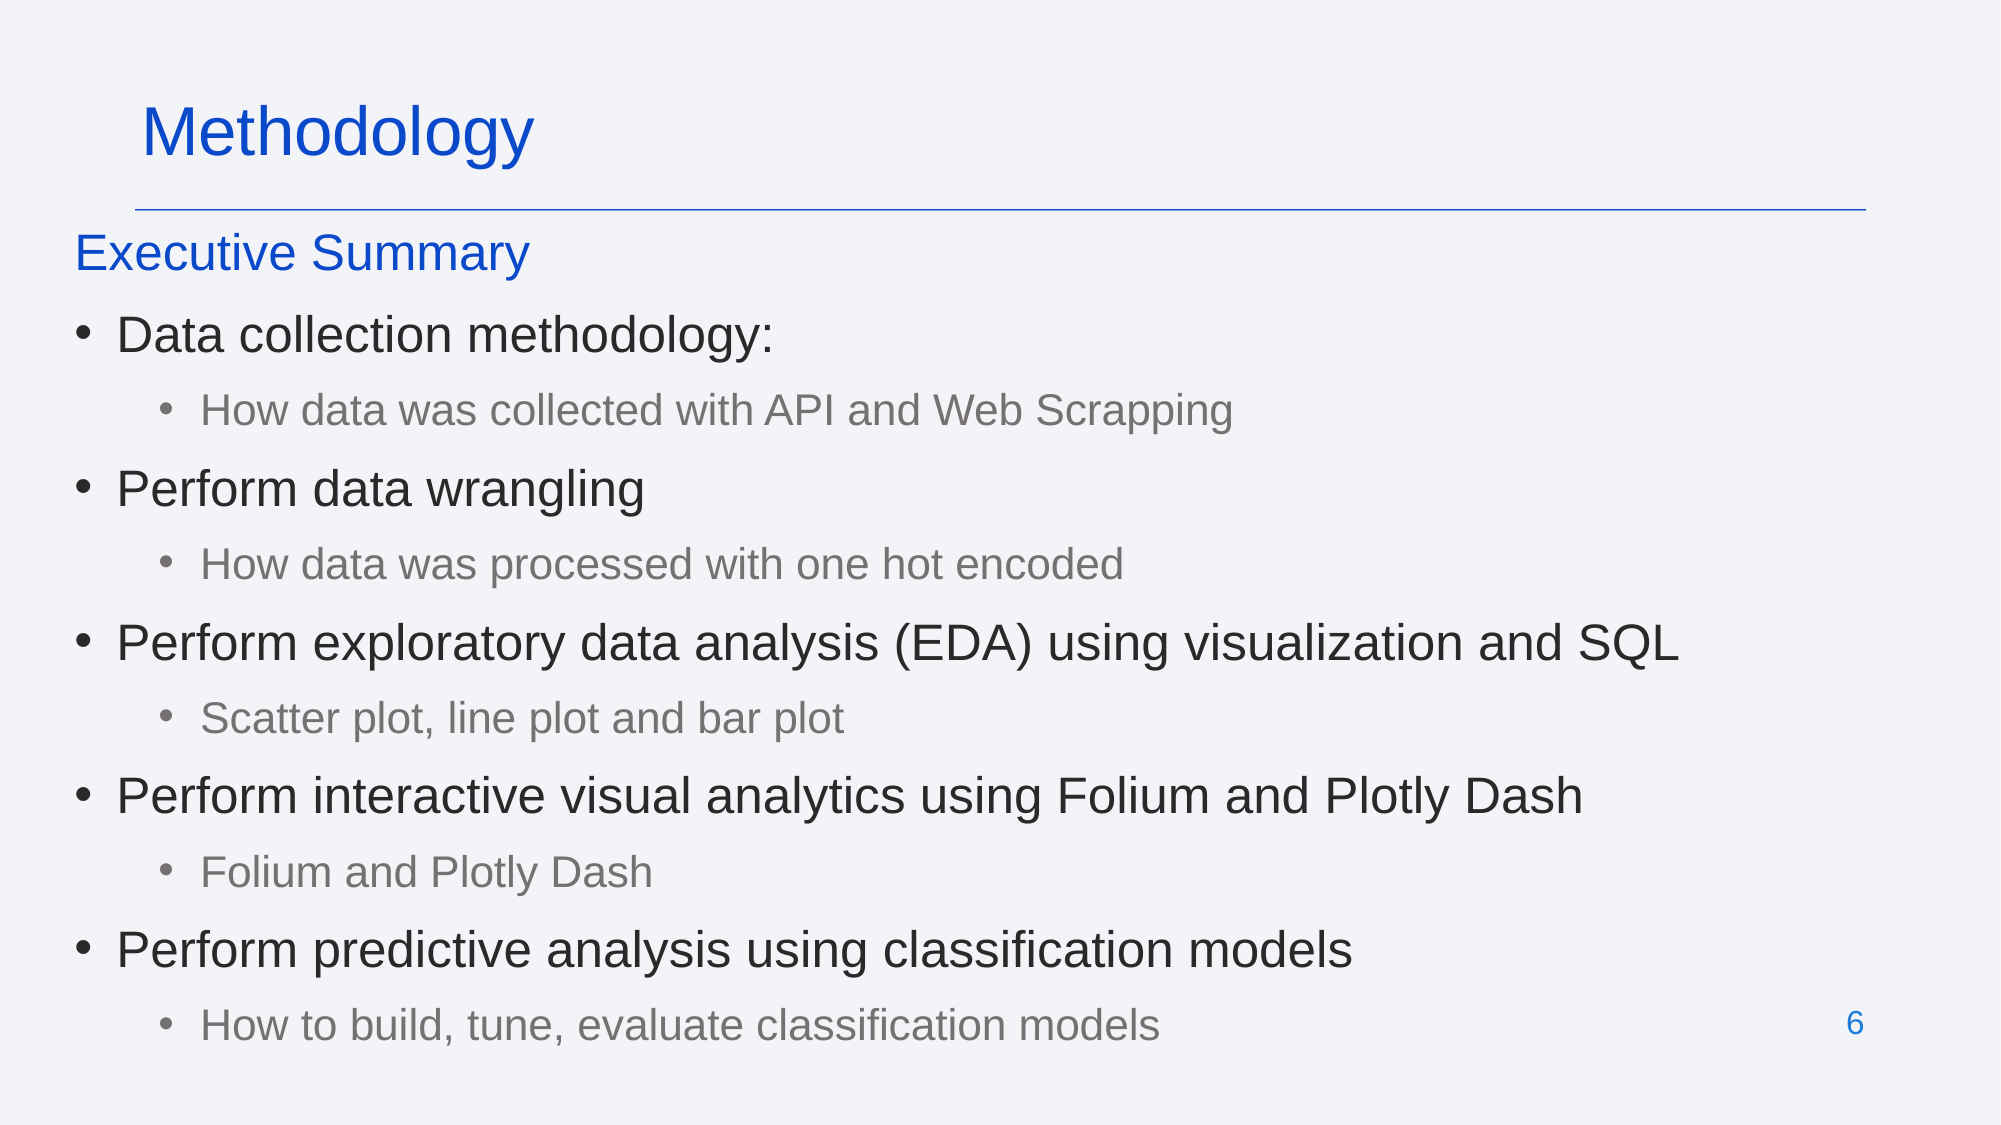

Methodology
Executive Summary
Data collection methodology:
How data was collected with API and Web Scrapping
Perform data wrangling
How data was processed with one hot encoded
Perform exploratory data analysis (EDA) using visualization and SQL
Scatter plot, line plot and bar plot
Perform interactive visual analytics using Folium and Plotly Dash
Folium and Plotly Dash
Perform predictive analysis using classification models
How to build, tune, evaluate classification models

6